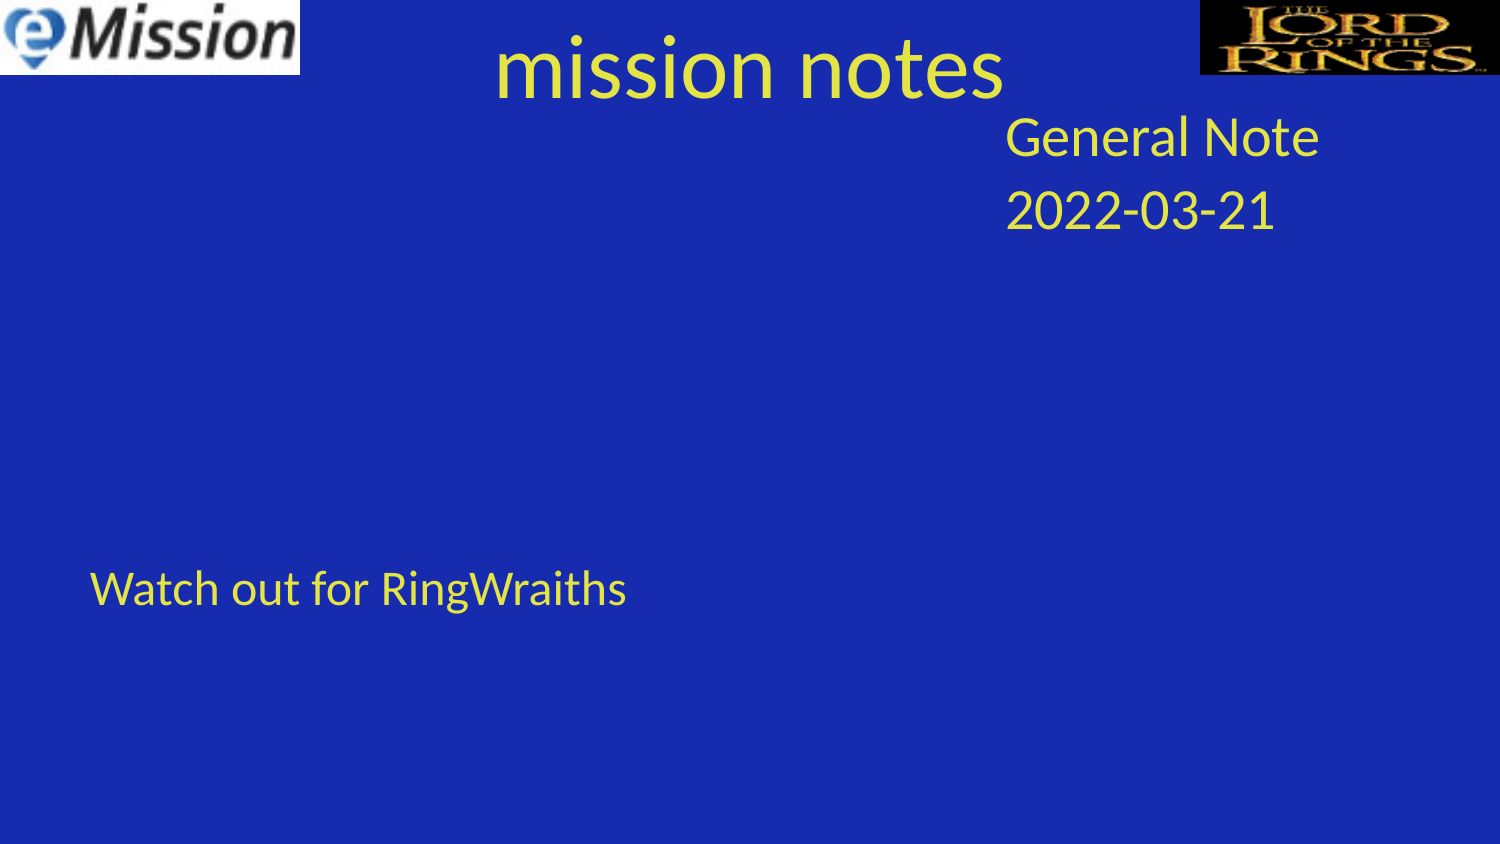

mission notes
| General Note |
| --- |
| 2022-03-21 |
Watch out for RingWraiths